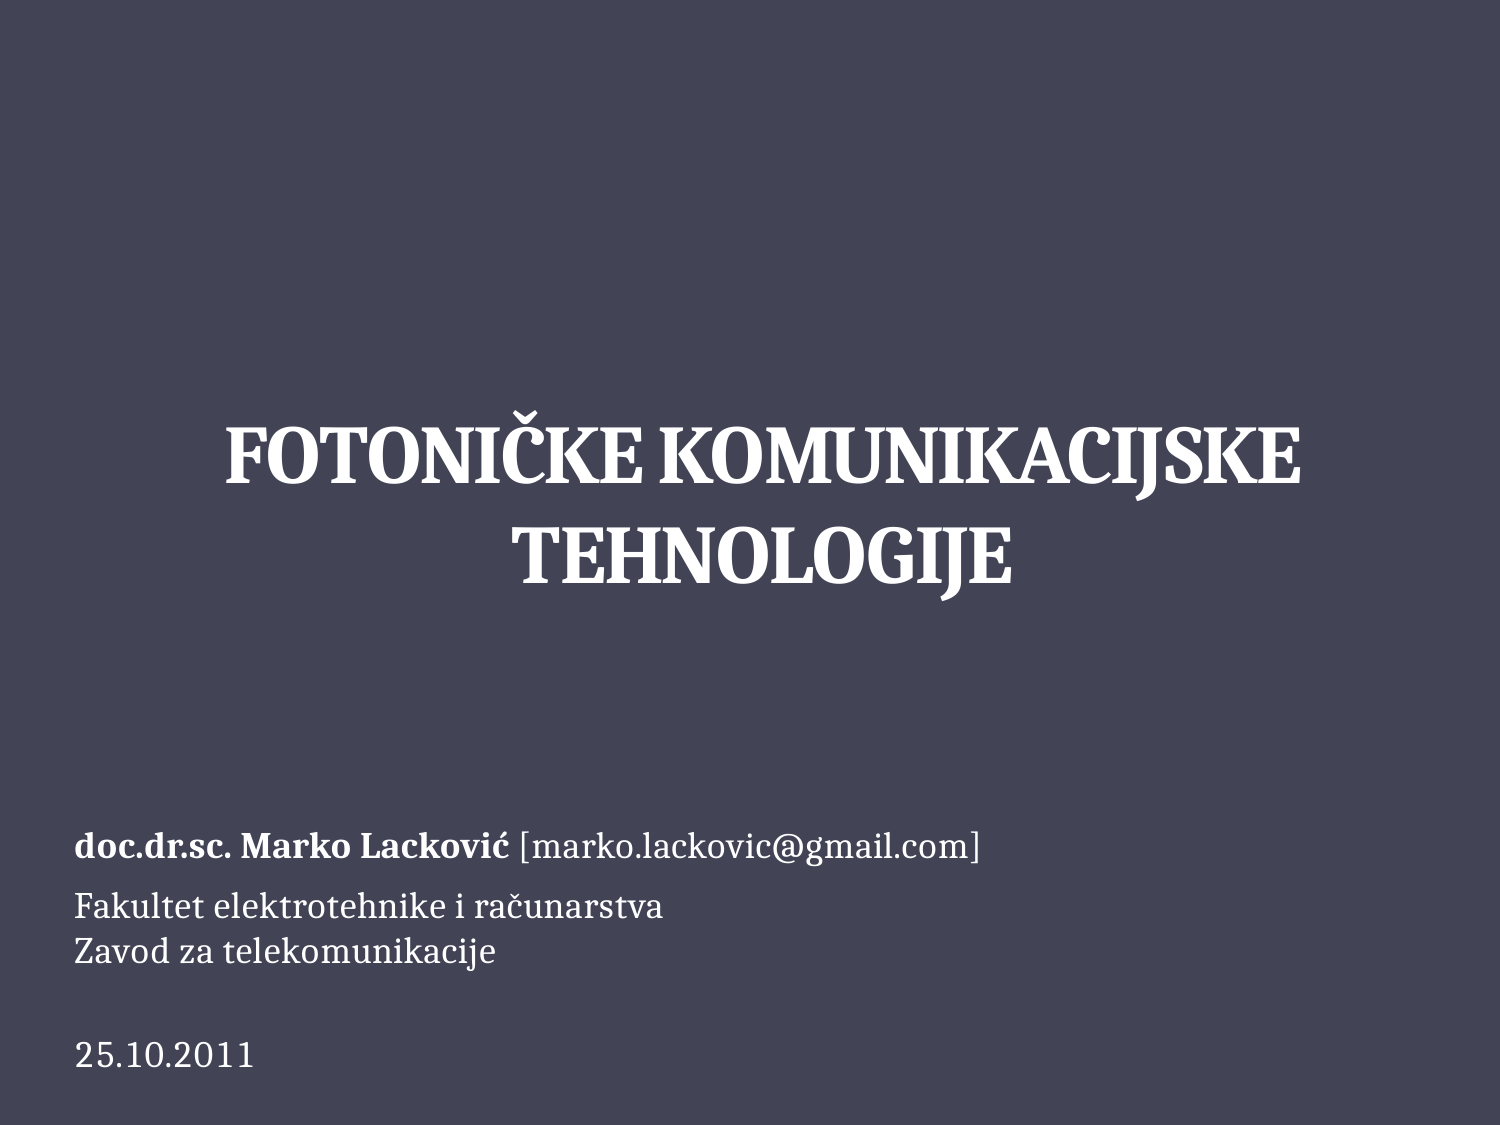

# Fotoničke komunikacijske tehnologije

doc.dr.sc. Marko Lacković [marko.lackovic@gmail.com]
Fakultet elektrotehnike i računarstva
Zavod za telekomunikacije

25.10.2011